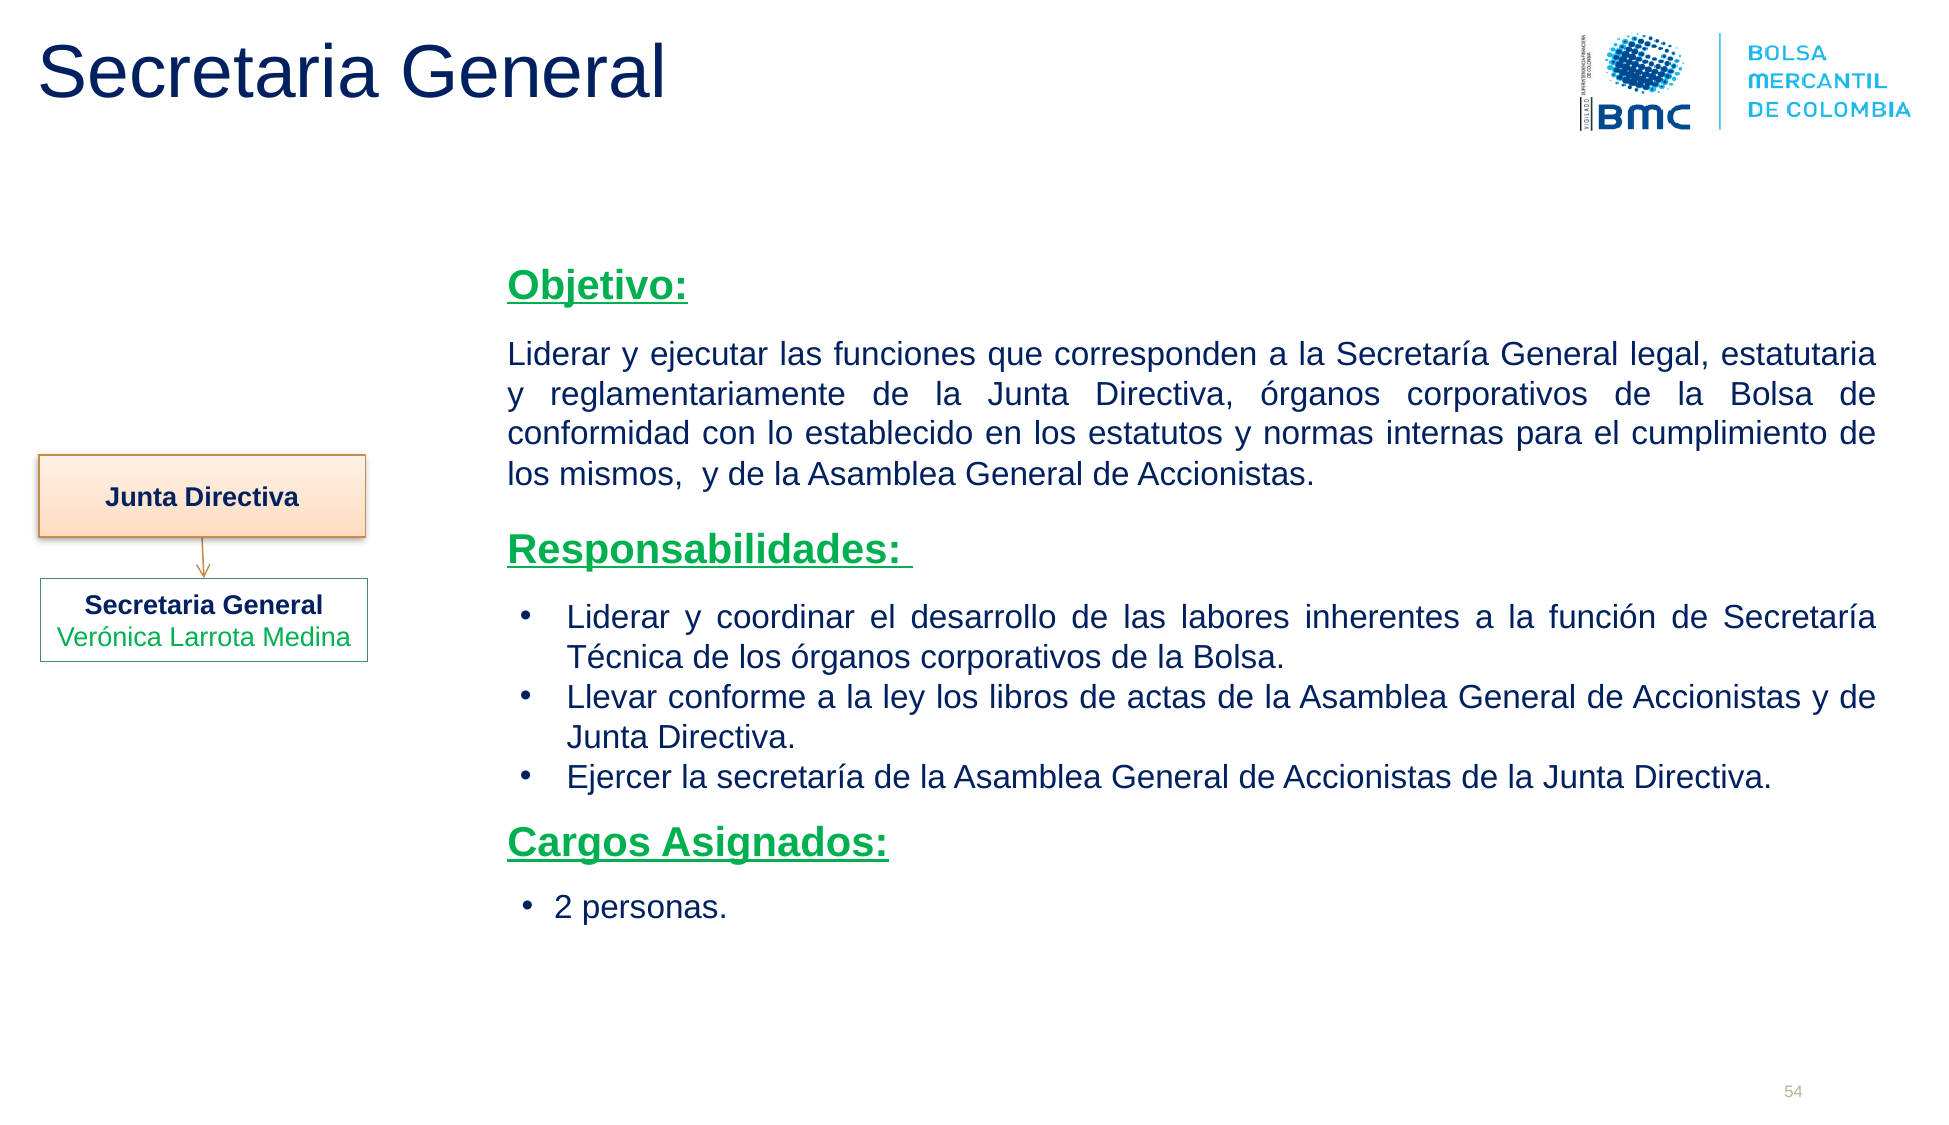

Secretaria General
Objetivo:

Liderar y ejecutar las funciones que corresponden a la Secretaría General legal, estatutaria y reglamentariamente de la Junta Directiva, órganos corporativos de la Bolsa de conformidad con lo establecido en los estatutos y normas internas para el cumplimiento de los mismos,  y de la Asamblea General de Accionistas.

Responsabilidades:

Liderar y coordinar el desarrollo de las labores inherentes a la función de Secretaría Técnica de los órganos corporativos de la Bolsa.
Llevar conforme a la ley los libros de actas de la Asamblea General de Accionistas y de Junta Directiva.
Ejercer la secretaría de la Asamblea General de Accionistas de la Junta Directiva.

Cargos Asignados:

2 personas.
Junta Directiva
Secretaria General
Verónica Larrota Medina